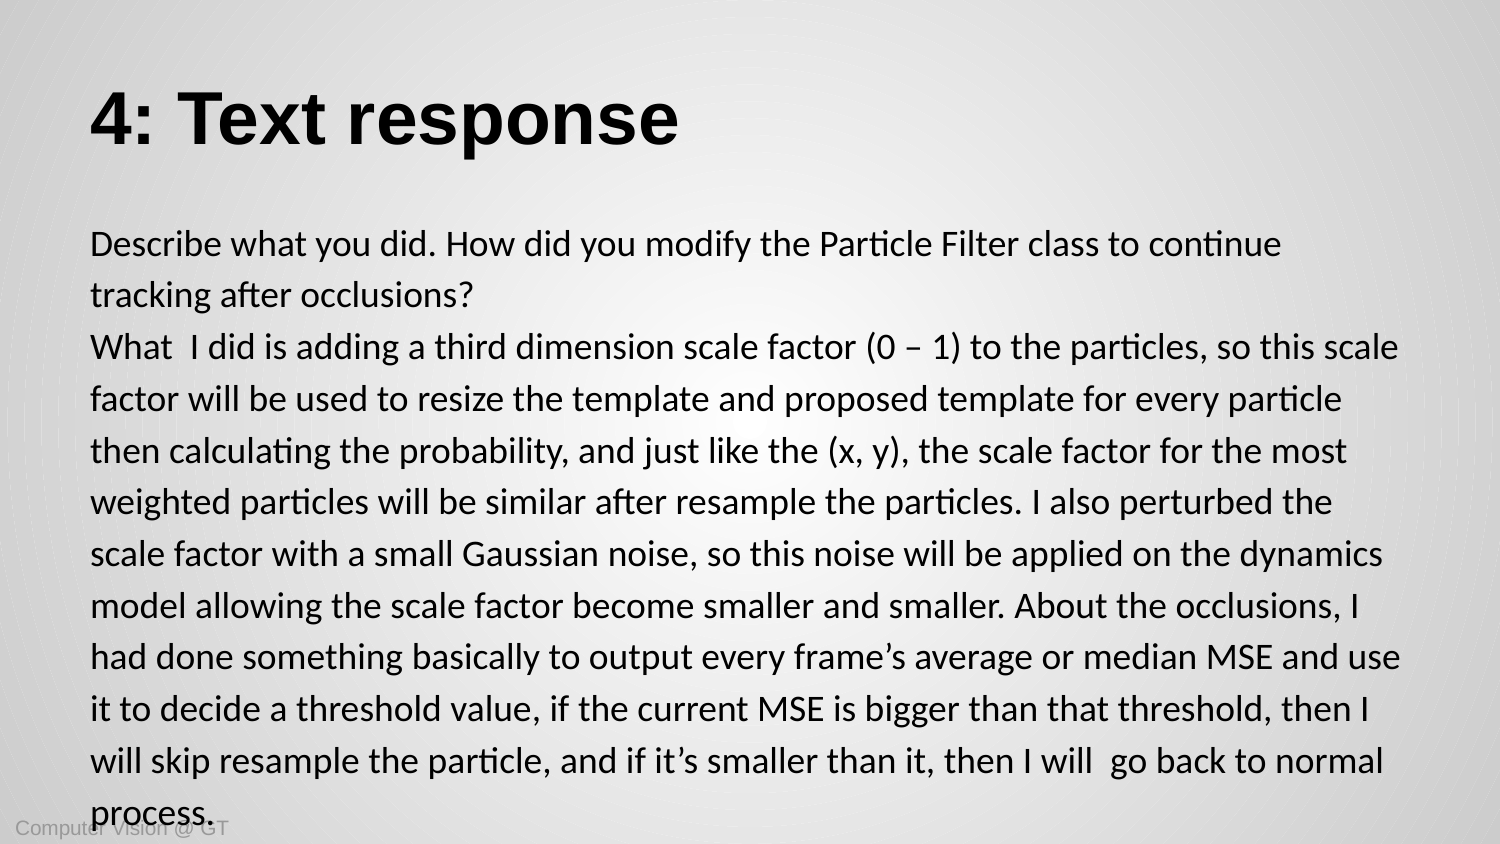

# 4: Text response
Describe what you did. How did you modify the Particle Filter class to continue tracking after occlusions?
What  I did is adding a third dimension scale factor (0 – 1) to the particles, so this scale factor will be used to resize the template and proposed template for every particle then calculating the probability, and just like the (x, y), the scale factor for the most weighted particles will be similar after resample the particles. I also perturbed the scale factor with a small Gaussian noise, so this noise will be applied on the dynamics model allowing the scale factor become smaller and smaller. About the occlusions, I had done something basically to output every frame’s average or median MSE and use it to decide a threshold value, if the current MSE is bigger than that threshold, then I will skip resample the particle, and if it’s smaller than it, then I will  go back to normal process.

Computer Vision @ GT